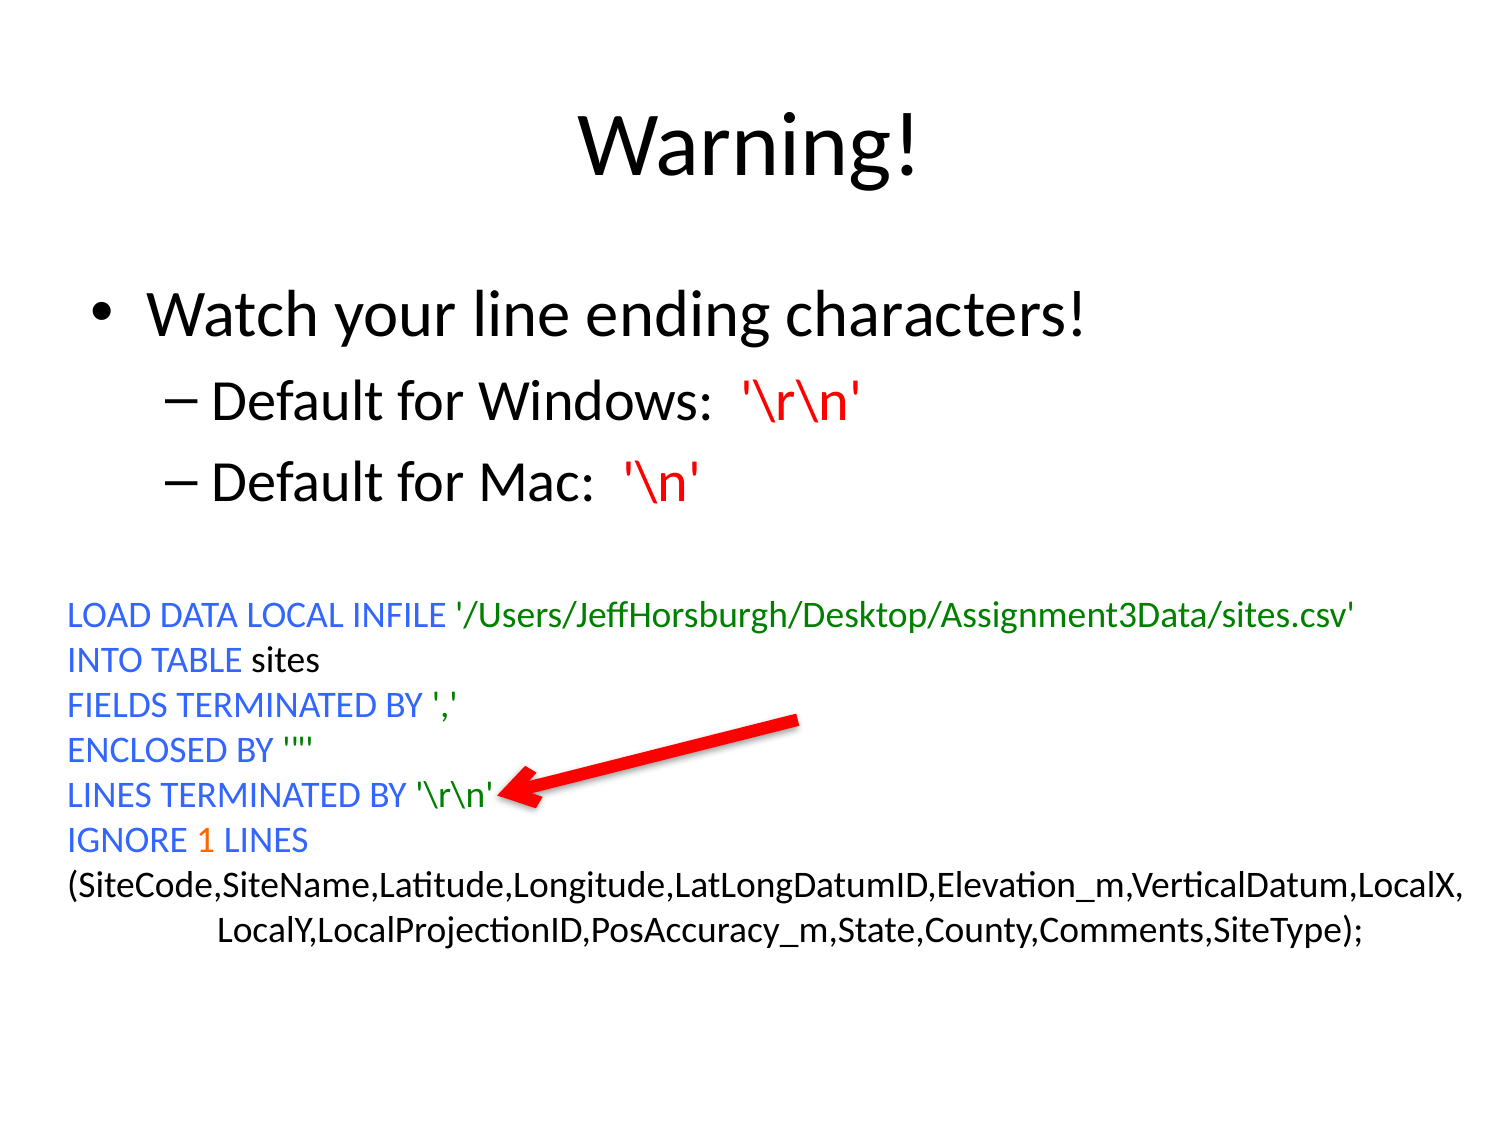

# Warning!
Watch your line ending characters!
Default for Windows:  '\r\n'
Default for Mac:  '\n'
LOAD DATA LOCAL INFILE '/Users/JeffHorsburgh/Desktop/Assignment3Data/sites.csv'
INTO TABLE sites
FIELDS TERMINATED BY ','
ENCLOSED BY '"'
LINES TERMINATED BY '\r\n'
IGNORE 1 LINES
(SiteCode,SiteName,Latitude,Longitude,LatLongDatumID,Elevation_m,VerticalDatum,LocalX,
	LocalY,LocalProjectionID,PosAccuracy_m,State,County,Comments,SiteType);